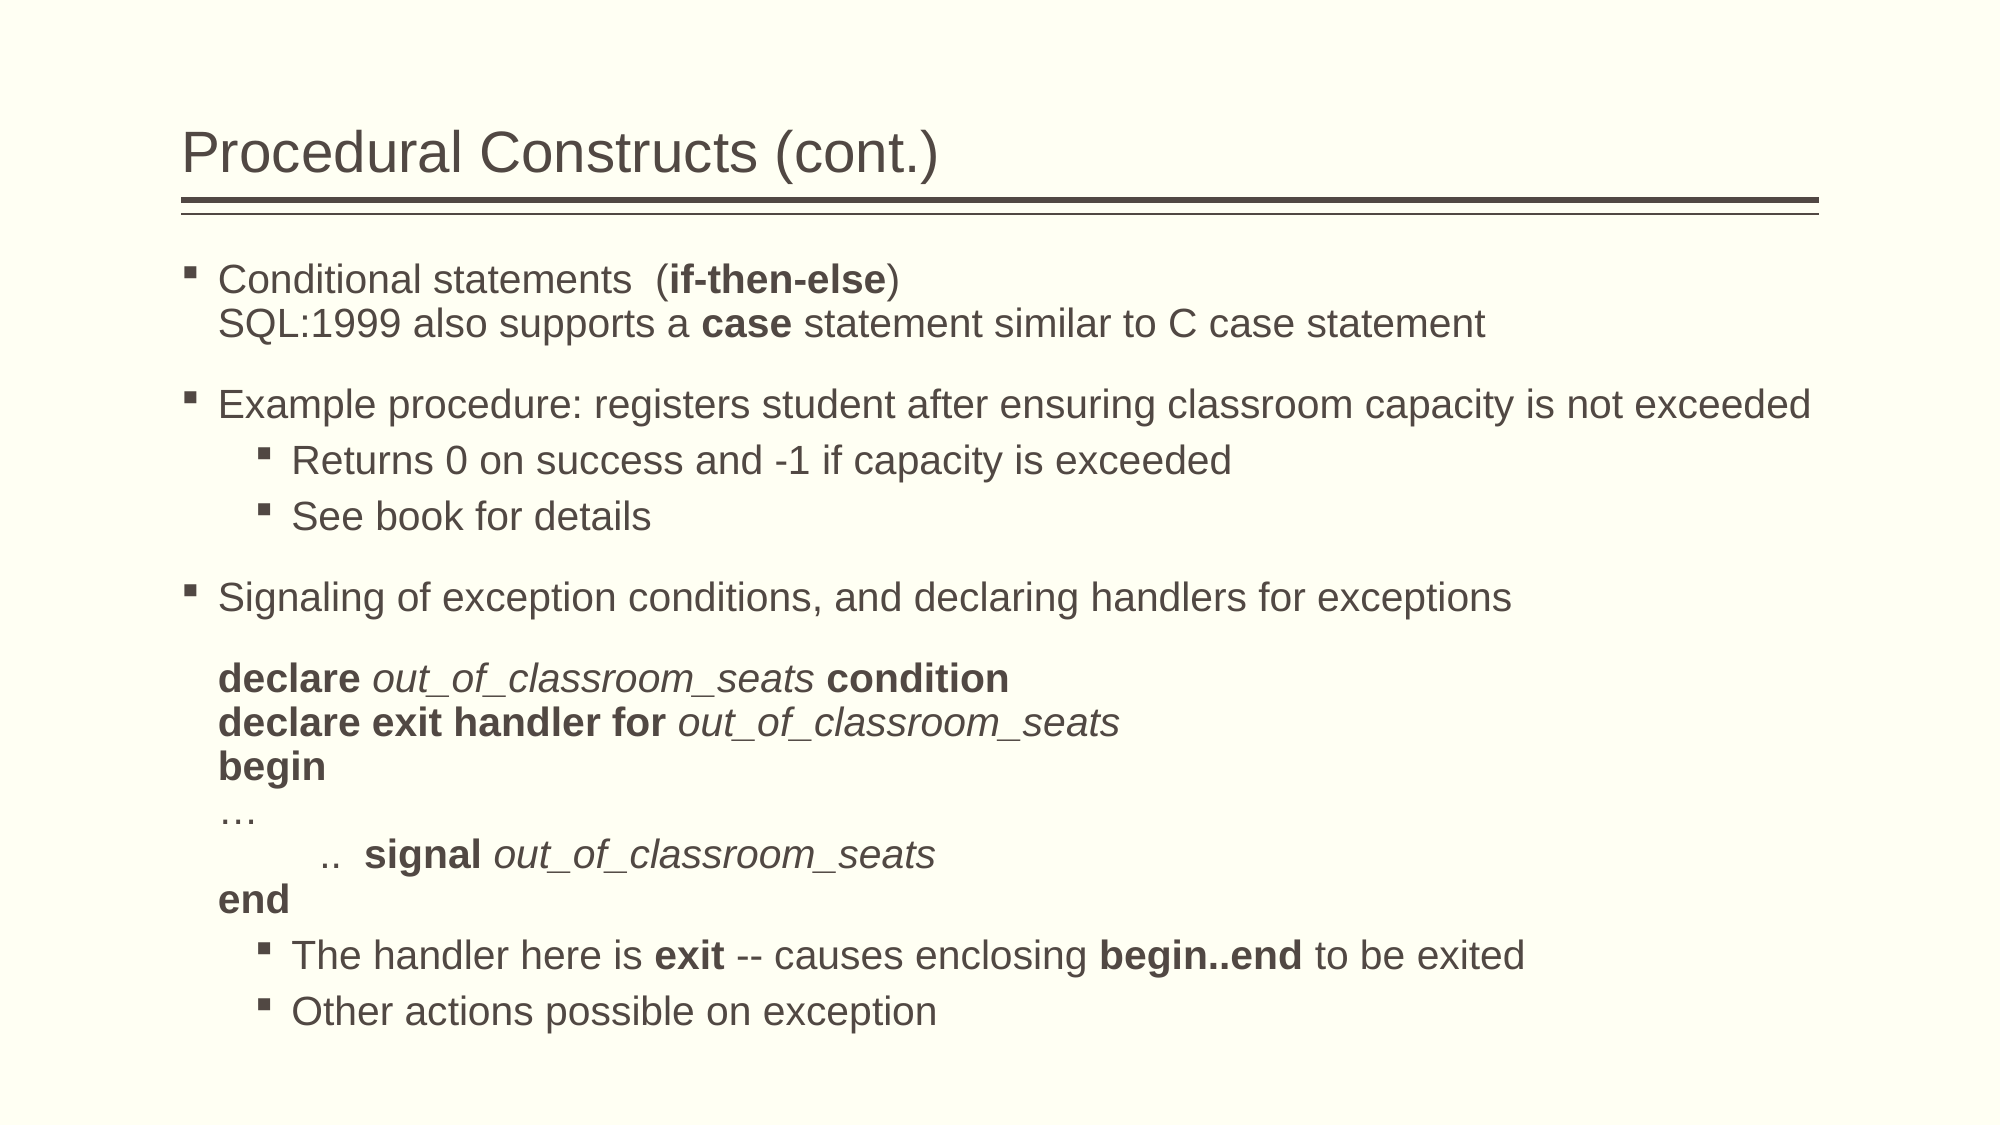

# Procedural Constructs (cont.)
Conditional statements  (if-then-else)
SQL:1999 also supports a case statement similar to C case statement
Example procedure: registers student after ensuring classroom capacity is not exceeded
Returns 0 on success and -1 if capacity is exceeded
See book for details
Signaling of exception conditions, and declaring handlers for exceptions
		declare out_of_classroom_seats condition
	declare exit handler for out_of_classroom_seats
	begin
	…
         ..  signal out_of_classroom_seats
	end
The handler here is exit -- causes enclosing begin..end to be exited
Other actions possible on exception